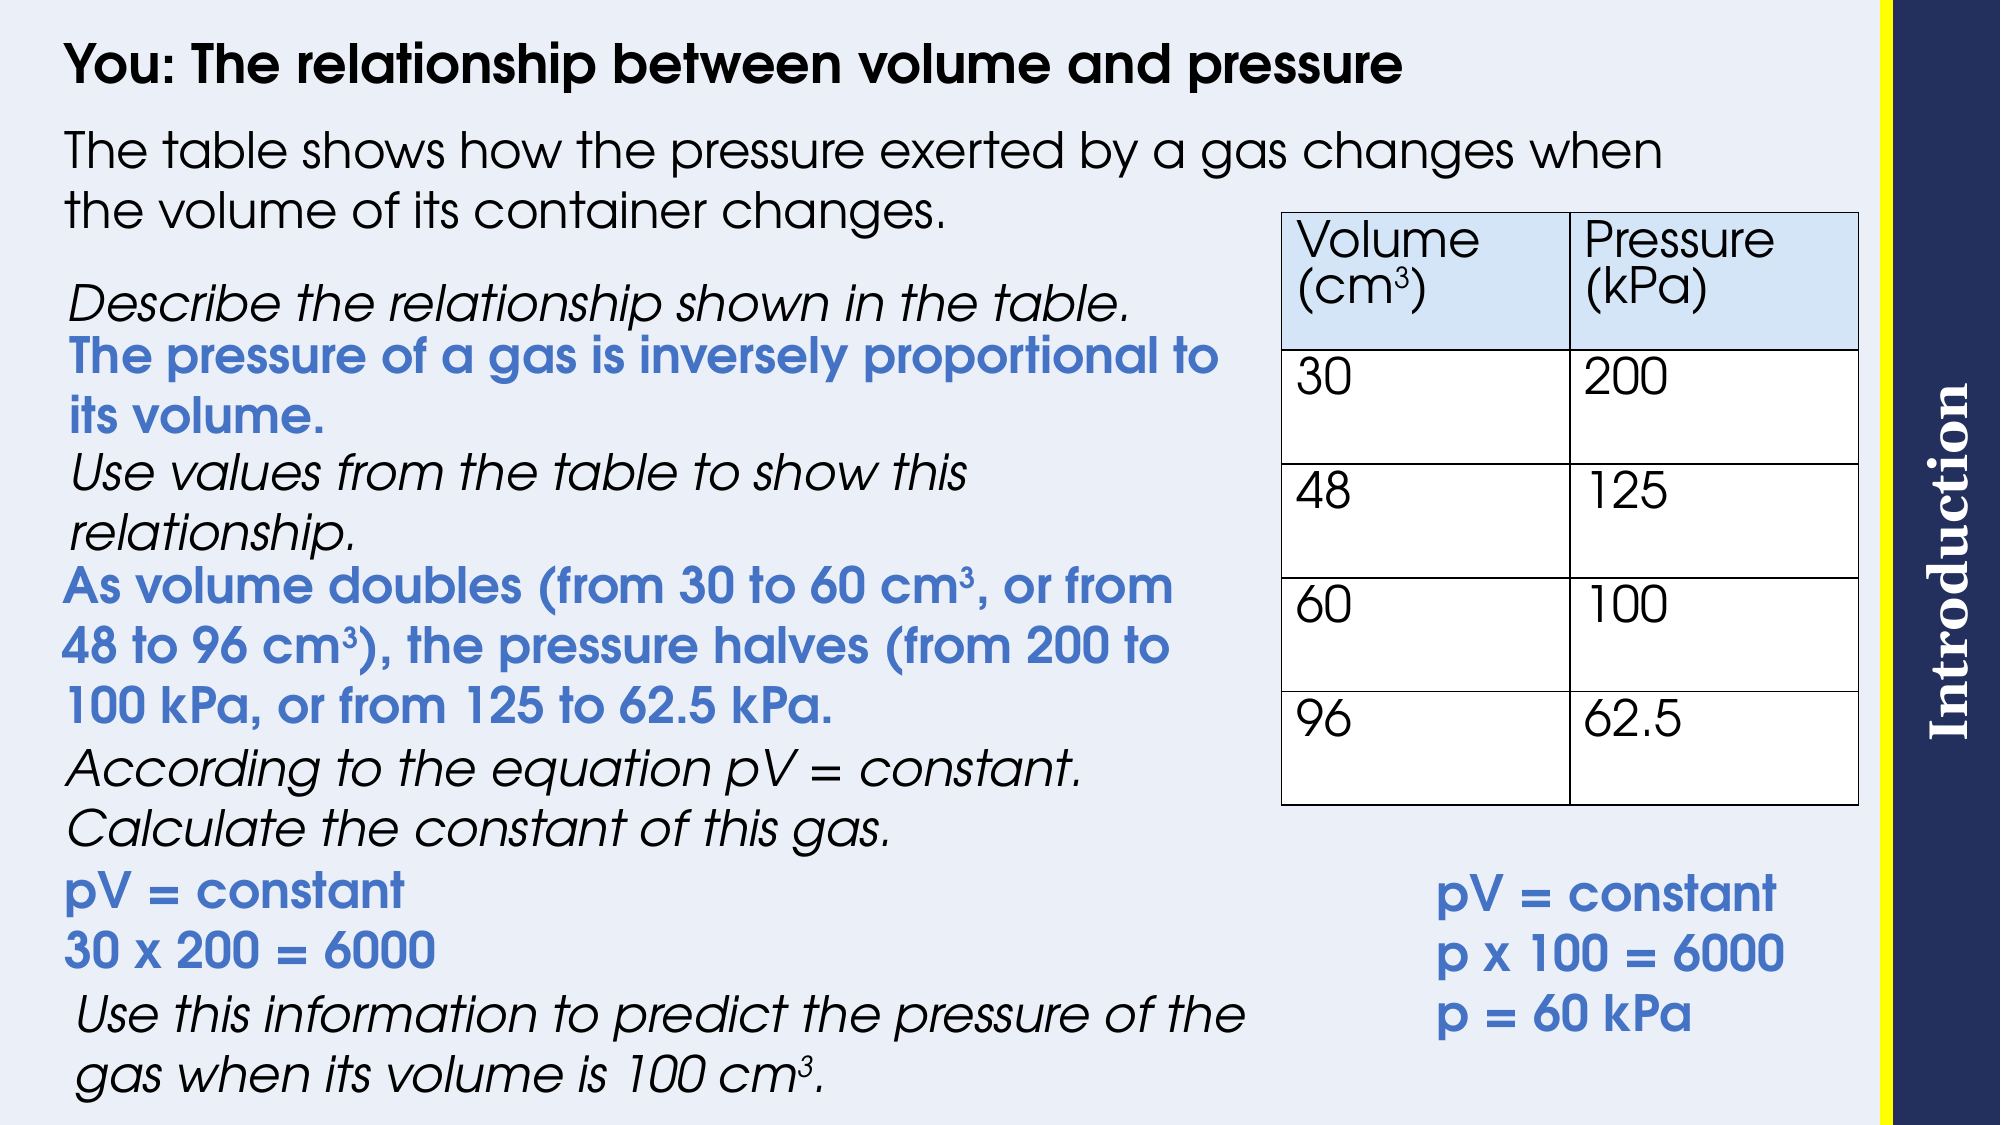

You: The relationship between volume and pressure
The table shows how the pressure exerted by a gas changes when the volume of its container changes.
| Volume (cm3) | Pressure (kPa) |
| --- | --- |
| 30 | 200 |
| 48 | 125 |
| 60 | 100 |
| 96 | 62.5 |
Describe the relationship shown in the table.
The pressure of a gas is inversely proportional to its volume.
Use values from the table to show this relationship.
As volume doubles (from 30 to 60 cm3, or from 48 to 96 cm3), the pressure halves (from 200 to 100 kPa, or from 125 to 62.5 kPa.
According to the equation pV = constant. Calculate the constant of this gas.
pV = constant
30 x 200 = 6000
pV = constant
p x 100 = 6000
p = 60 kPa
Use this information to predict the pressure of the gas when its volume is 100 cm3.